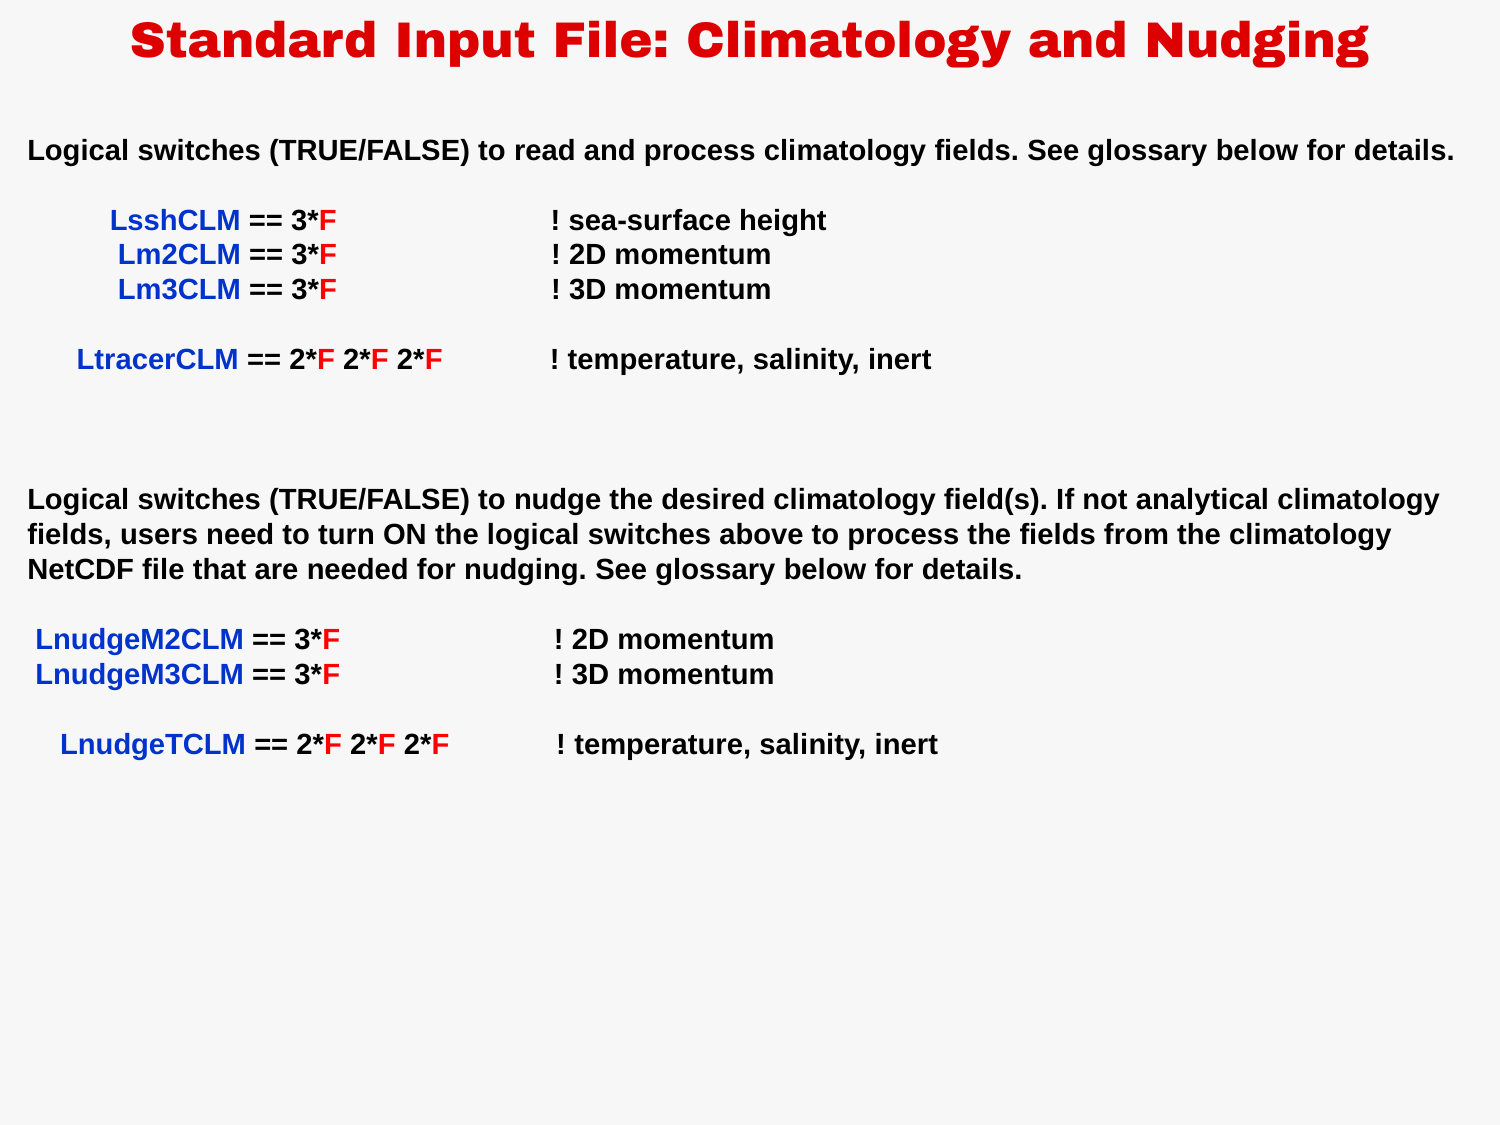

Standard Input File: Climatology and Nudging
Logical switches (TRUE/FALSE) to read and process climatology fields. See glossary below for details.

          LsshCLM == 3*F                          ! sea-surface height
           Lm2CLM == 3*F                          ! 2D momentum
           Lm3CLM == 3*F                          ! 3D momentum

      LtracerCLM == 2*F 2*F 2*F             ! temperature, salinity, inert

Logical switches (TRUE/FALSE) to nudge the desired climatology field(s). If not analytical climatology fields, users need to turn ON the logical switches above to process the fields from the climatology NetCDF file that are needed for nudging. See glossary below for details.

 LnudgeM2CLM == 3*F                          ! 2D momentum
 LnudgeM3CLM == 3*F                          ! 3D momentum

    LnudgeTCLM == 2*F 2*F 2*F             ! temperature, salinity, inert